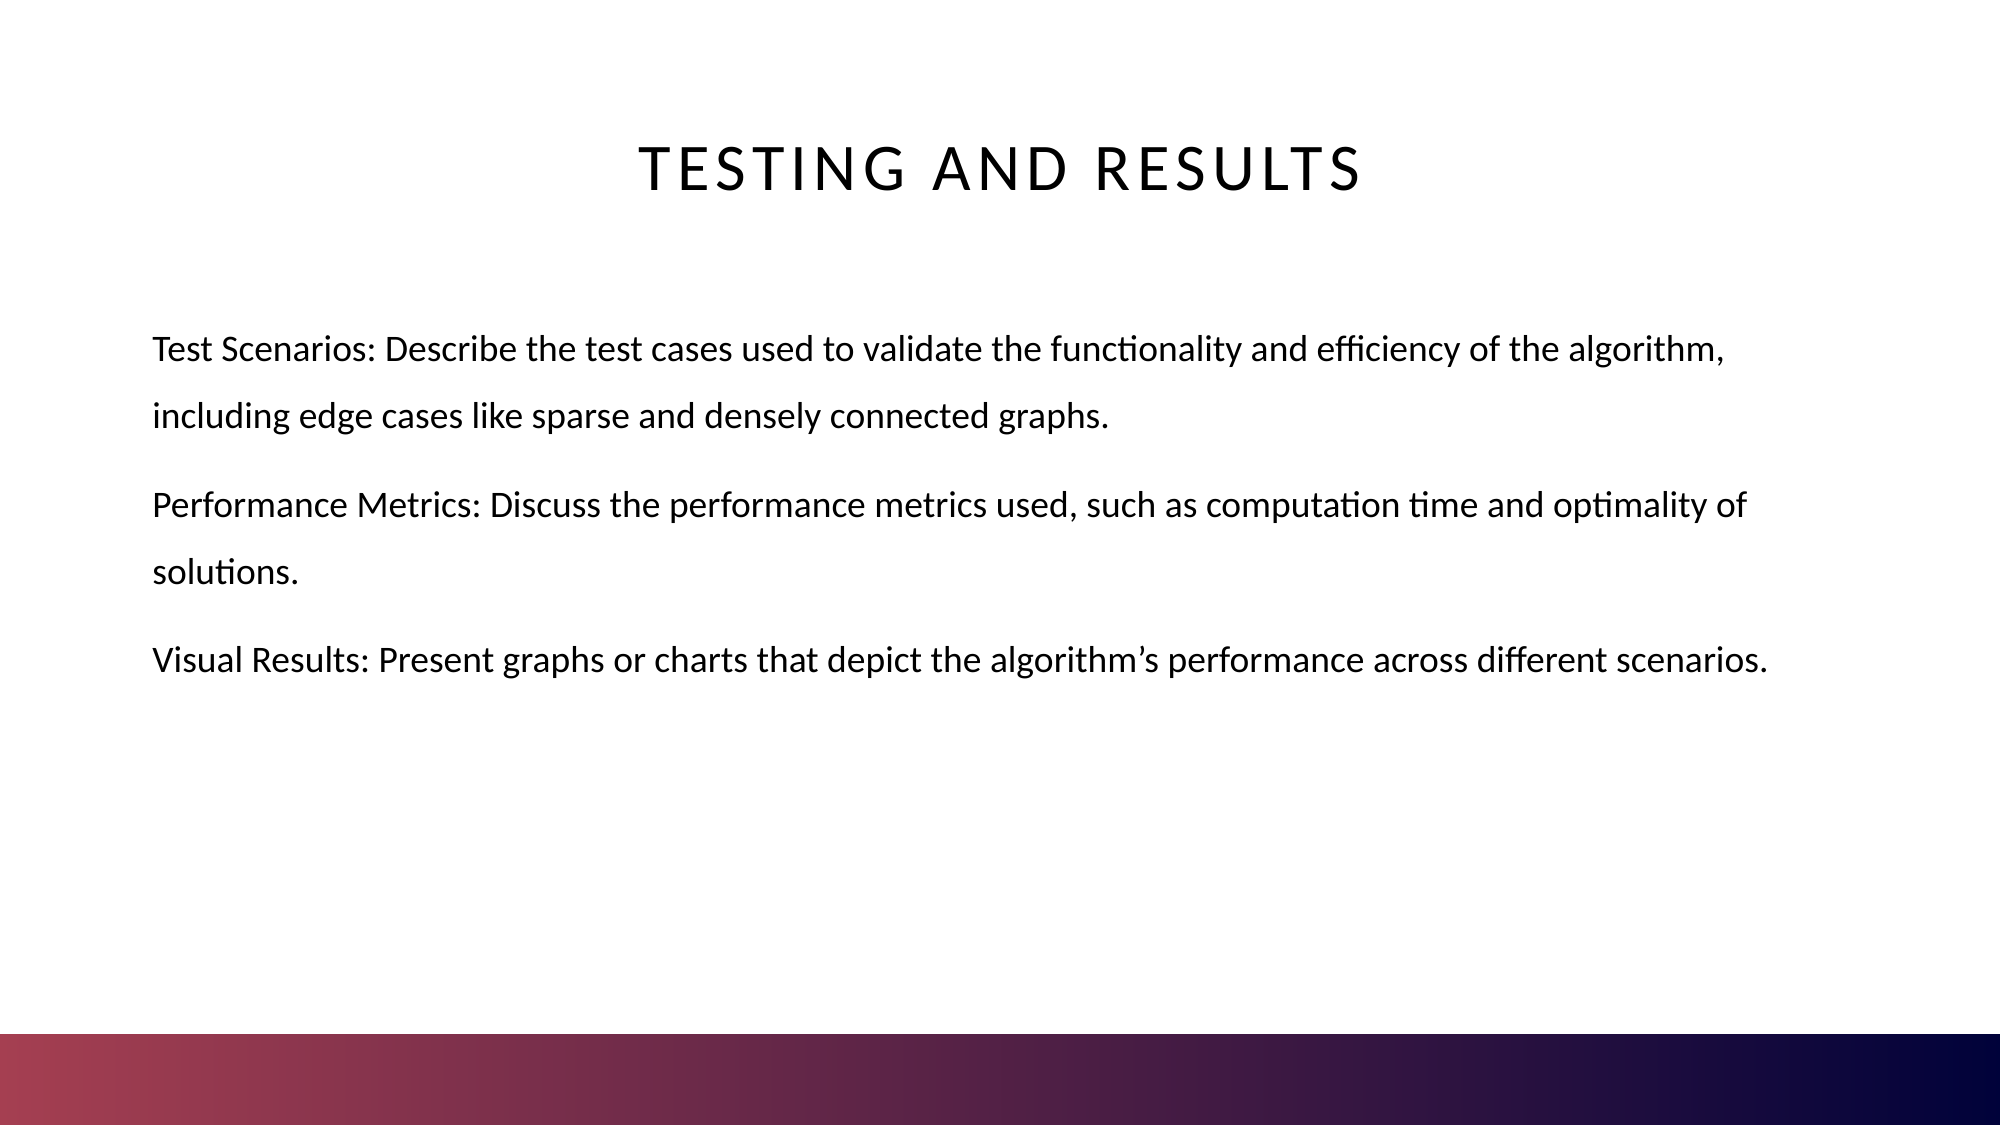

# Testing and Results
Test Scenarios: Describe the test cases used to validate the functionality and efficiency of the algorithm, including edge cases like sparse and densely connected graphs.
Performance Metrics: Discuss the performance metrics used, such as computation time and optimality of solutions.
Visual Results: Present graphs or charts that depict the algorithm’s performance across different scenarios.